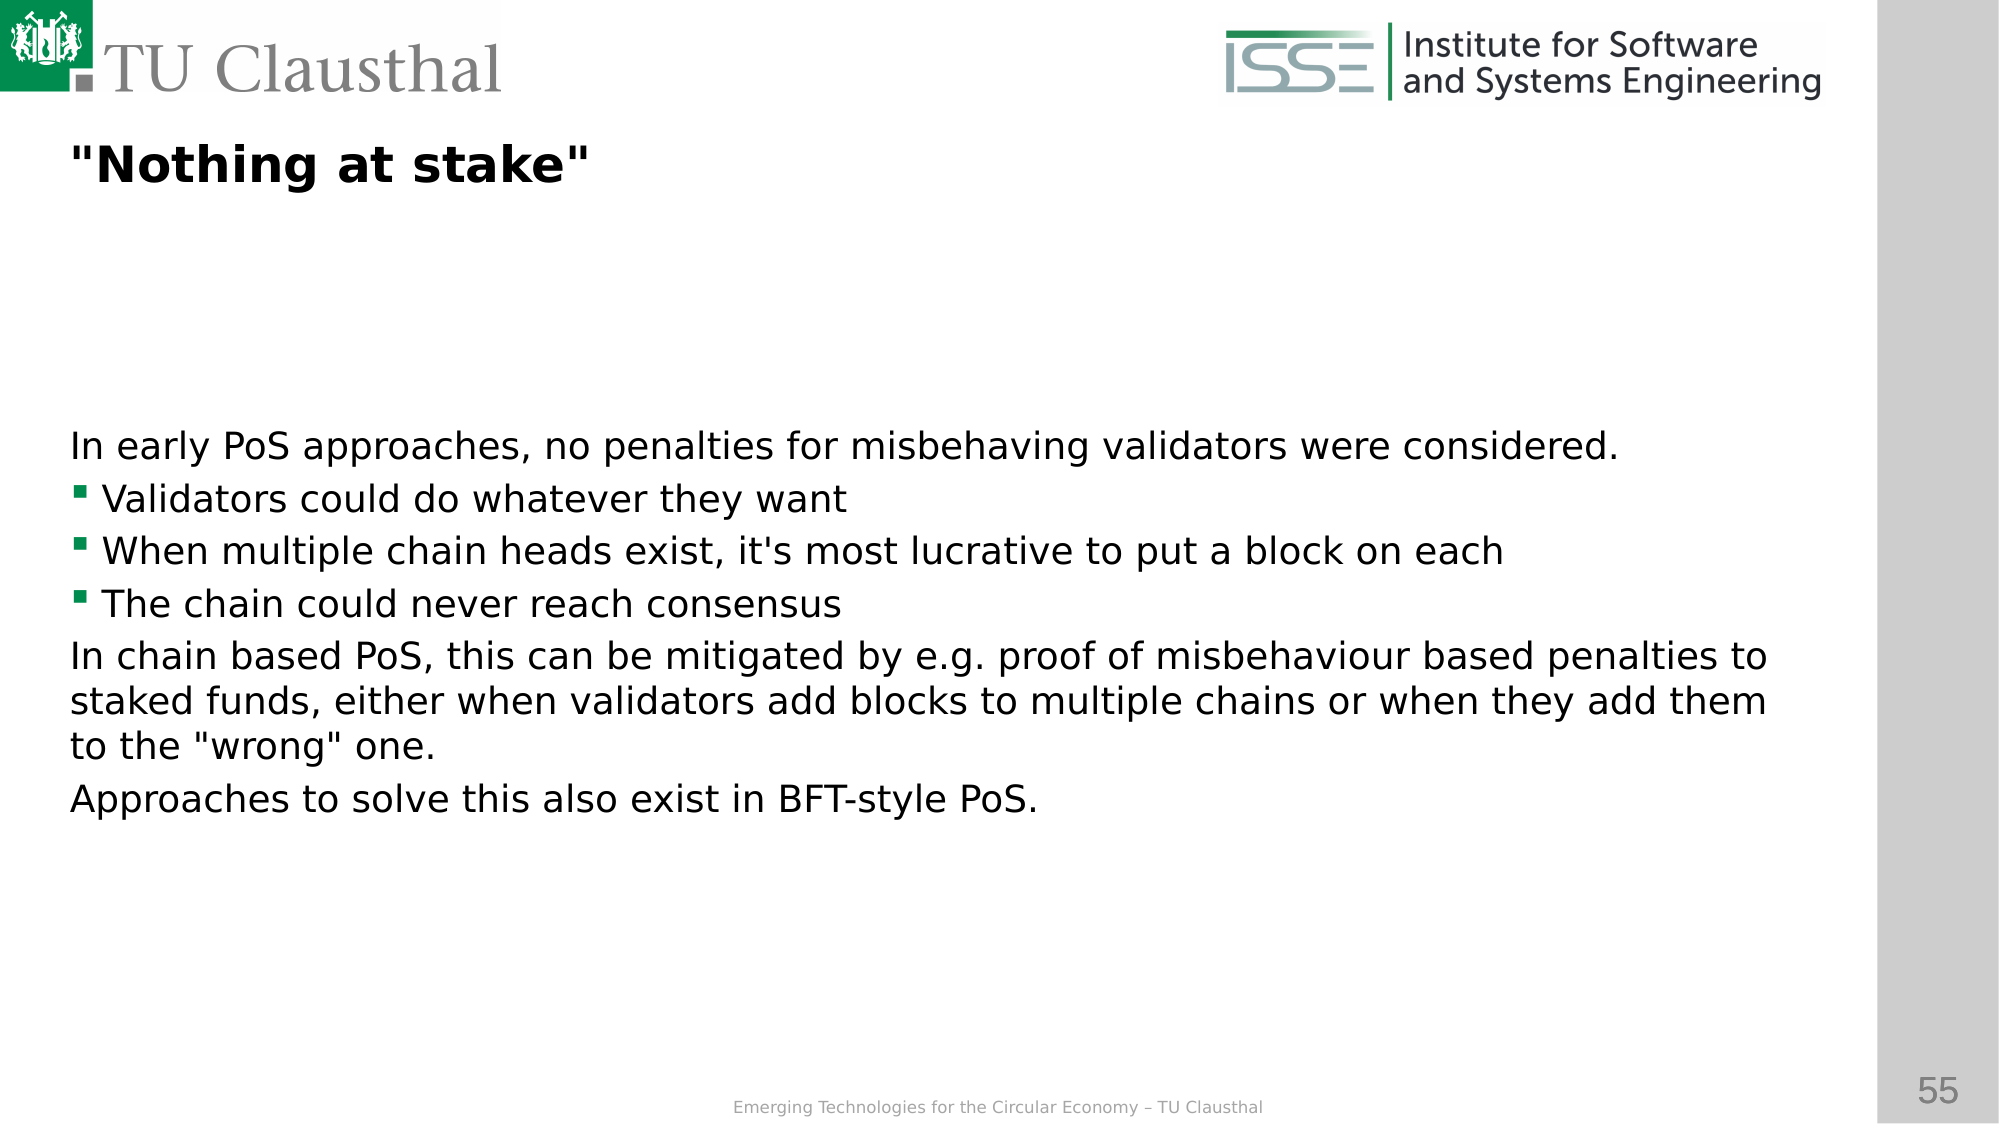

"Nothing at stake"
In early PoS approaches, no penalties for misbehaving validators were considered.
Validators could do whatever they want
When multiple chain heads exist, it's most lucrative to put a block on each
The chain could never reach consensus
In chain based PoS, this can be mitigated by e.g. proof of misbehaviour based penalties to staked funds, either when validators add blocks to multiple chains or when they add them to the "wrong" one.
Approaches to solve this also exist in BFT-style PoS.